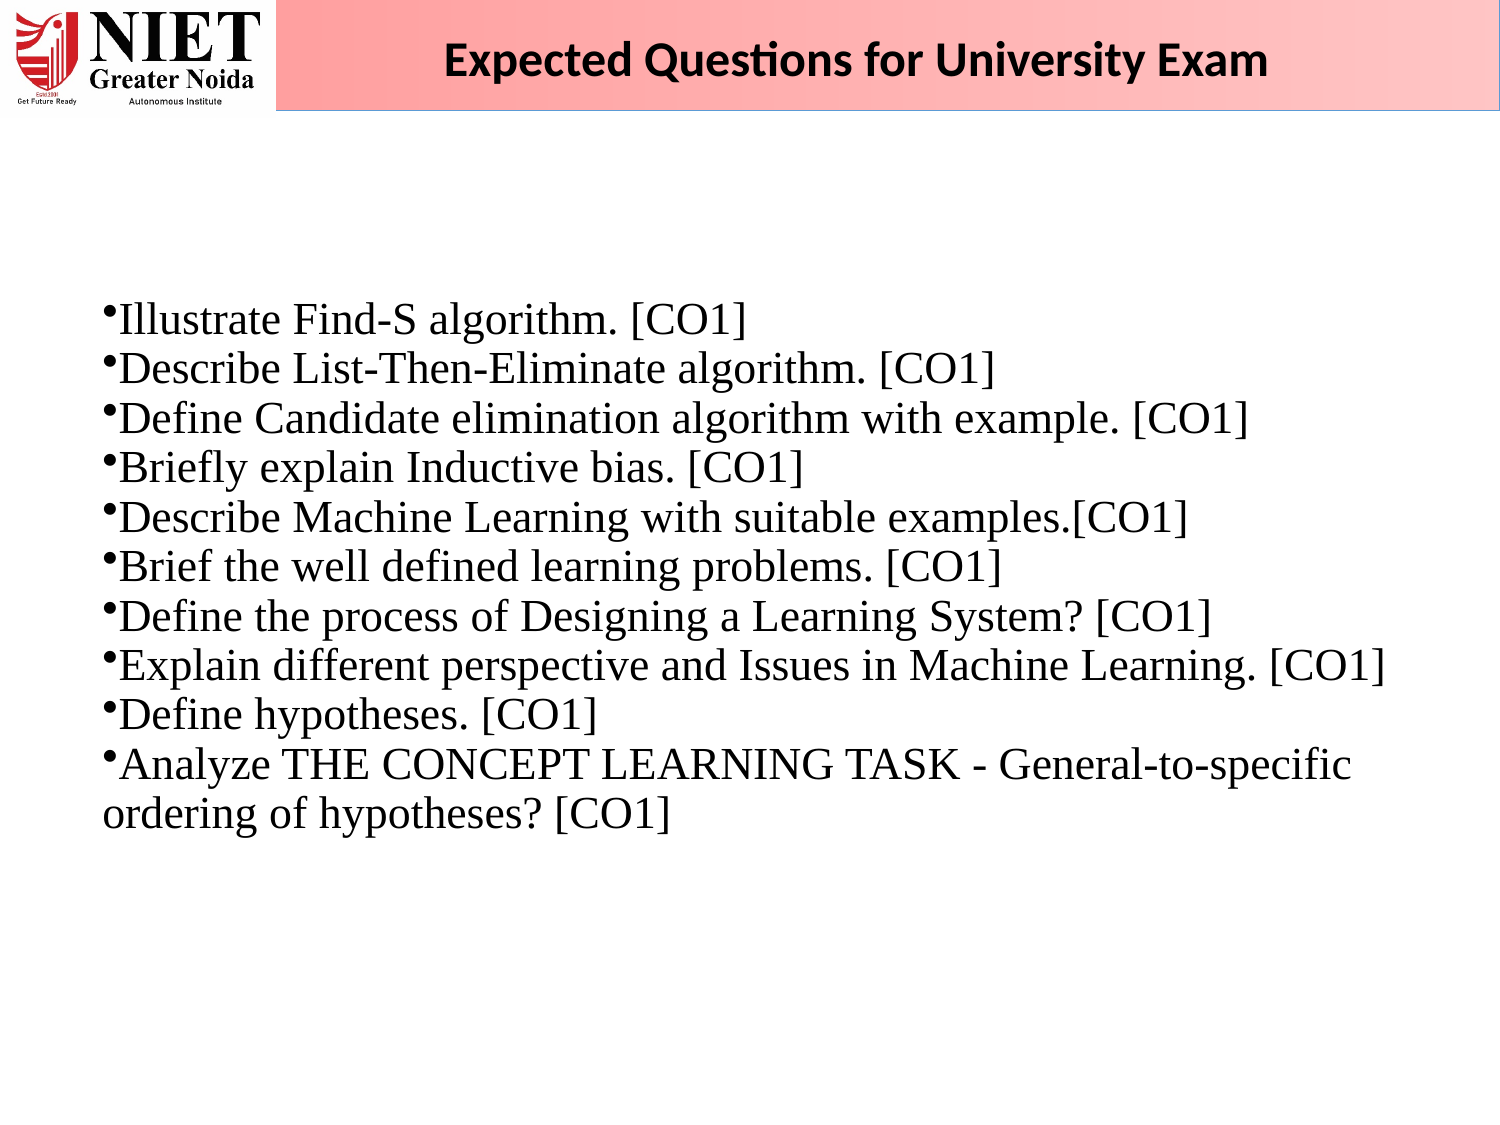

Expected Questions for University Exam
Illustrate Find-S algorithm. [CO1]
Describe List-Then-Eliminate algorithm. [CO1]
Define Candidate elimination algorithm with example. [CO1]
Briefly explain Inductive bias. [CO1]
Describe Machine Learning with suitable examples.[CO1]
Brief the well defined learning problems. [CO1]
Define the process of Designing a Learning System? [CO1]
Explain different perspective and Issues in Machine Learning. [CO1]
Define hypotheses. [CO1]
Analyze THE CONCEPT LEARNING TASK - General-to-specific ordering of hypotheses? [CO1]